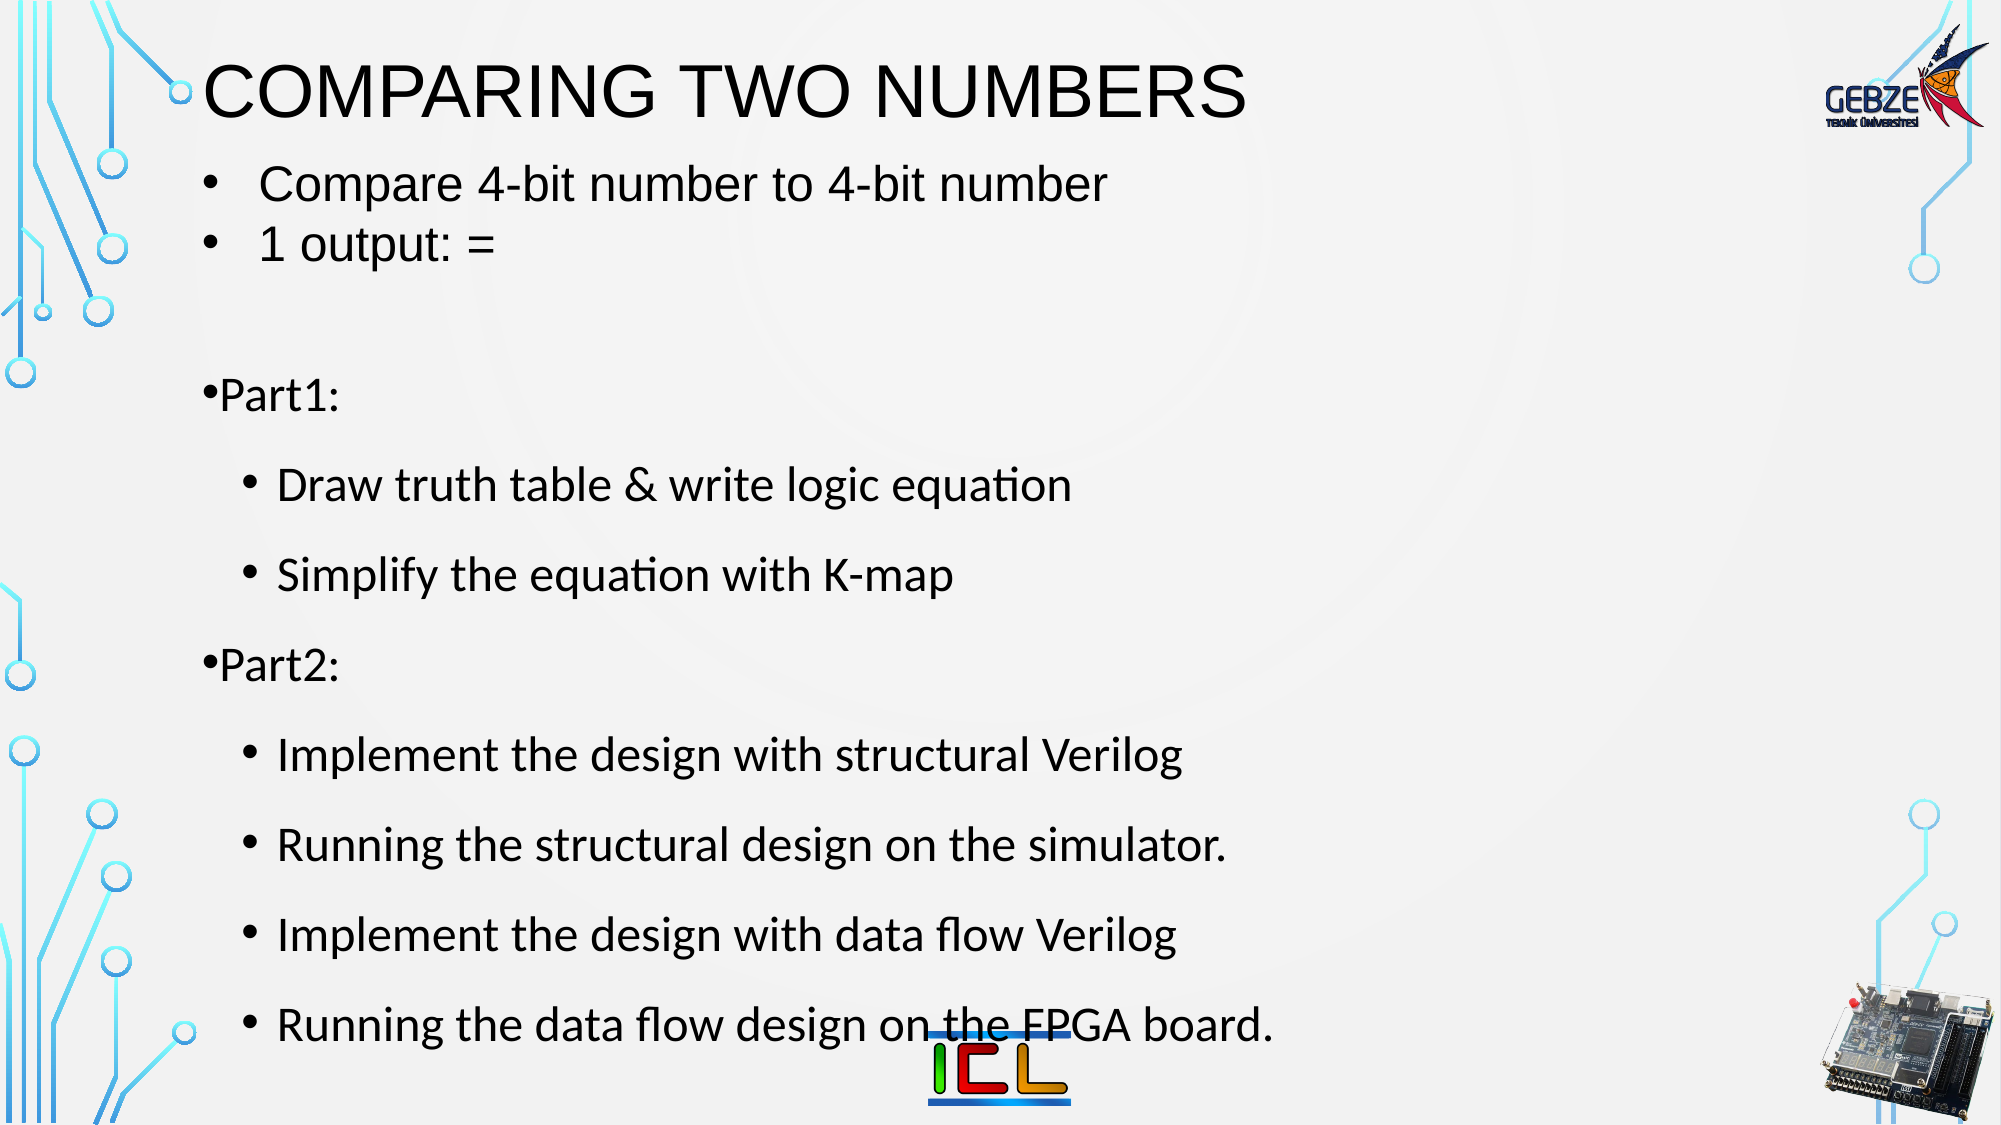

# Comparing two numbers
Compare 4-bit number to 4-bit number
1 output: =

Part1:
Draw truth table & write logic equation
Simplify the equation with K-map
Part2:
Implement the design with structural Verilog
Running the structural design on the simulator.
Implement the design with data flow Verilog
Running the data flow design on the FPGA board.